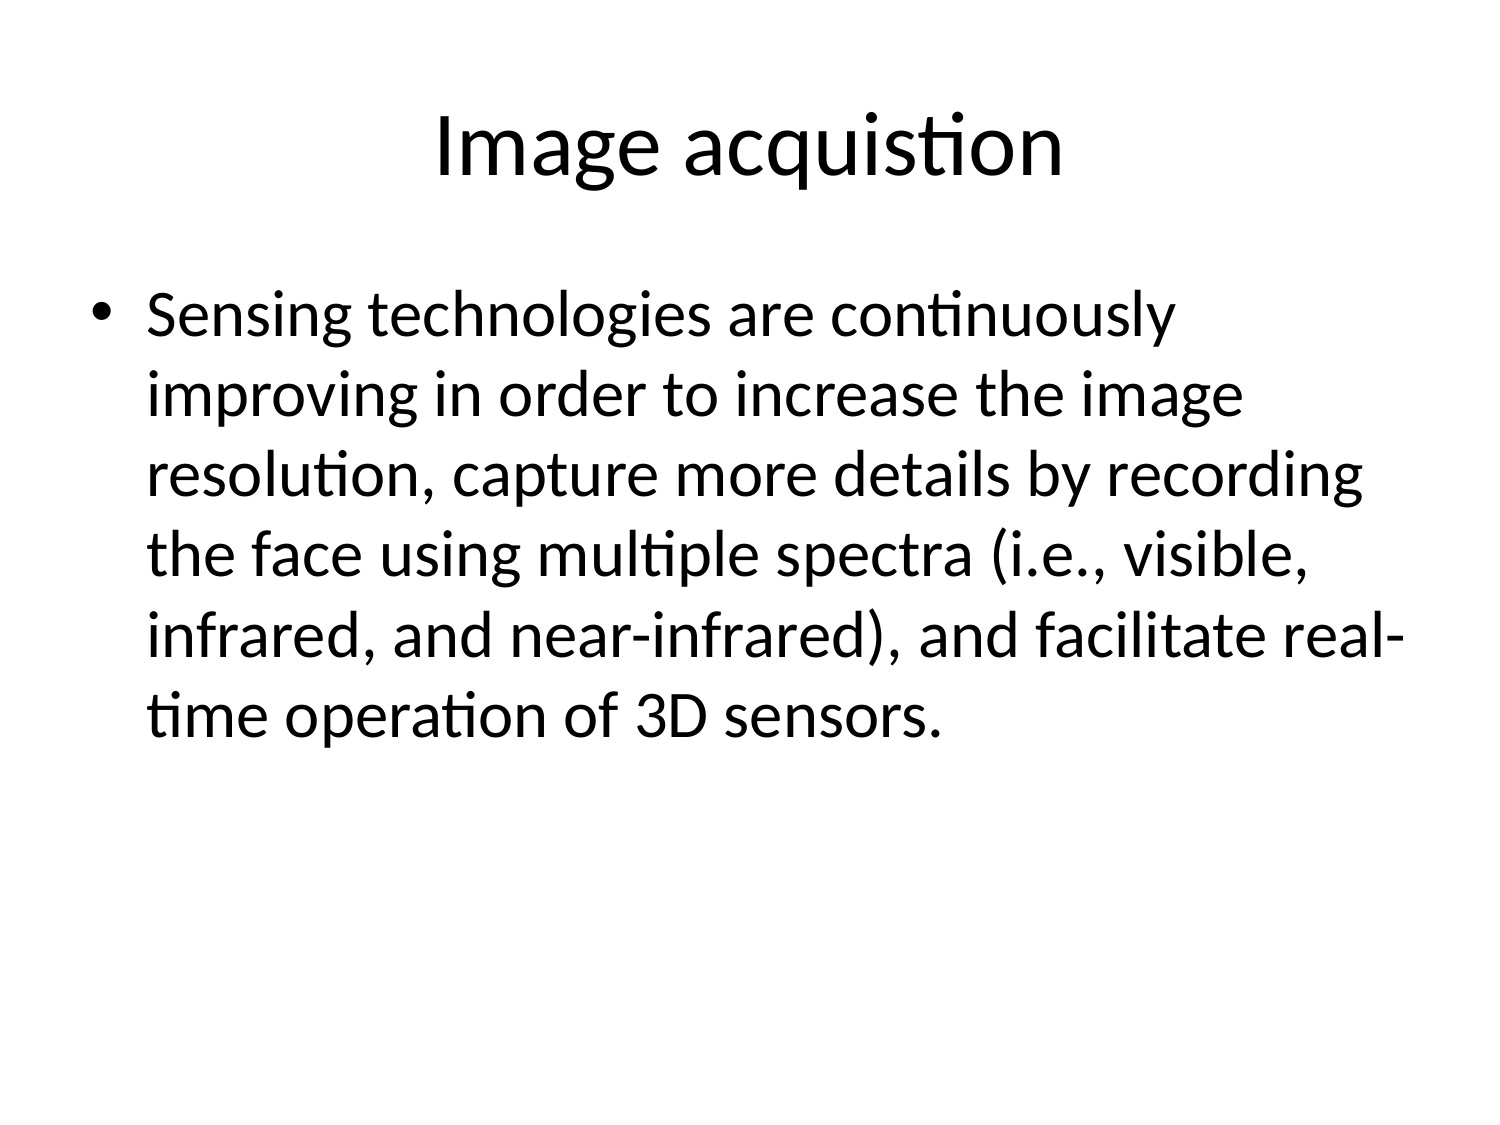

# Image acquistion
Sensing technologies are continuously improving in order to increase the image resolution, capture more details by recording the face using multiple spectra (i.e., visible, infrared, and near-infrared), and facilitate real-time operation of 3D sensors.